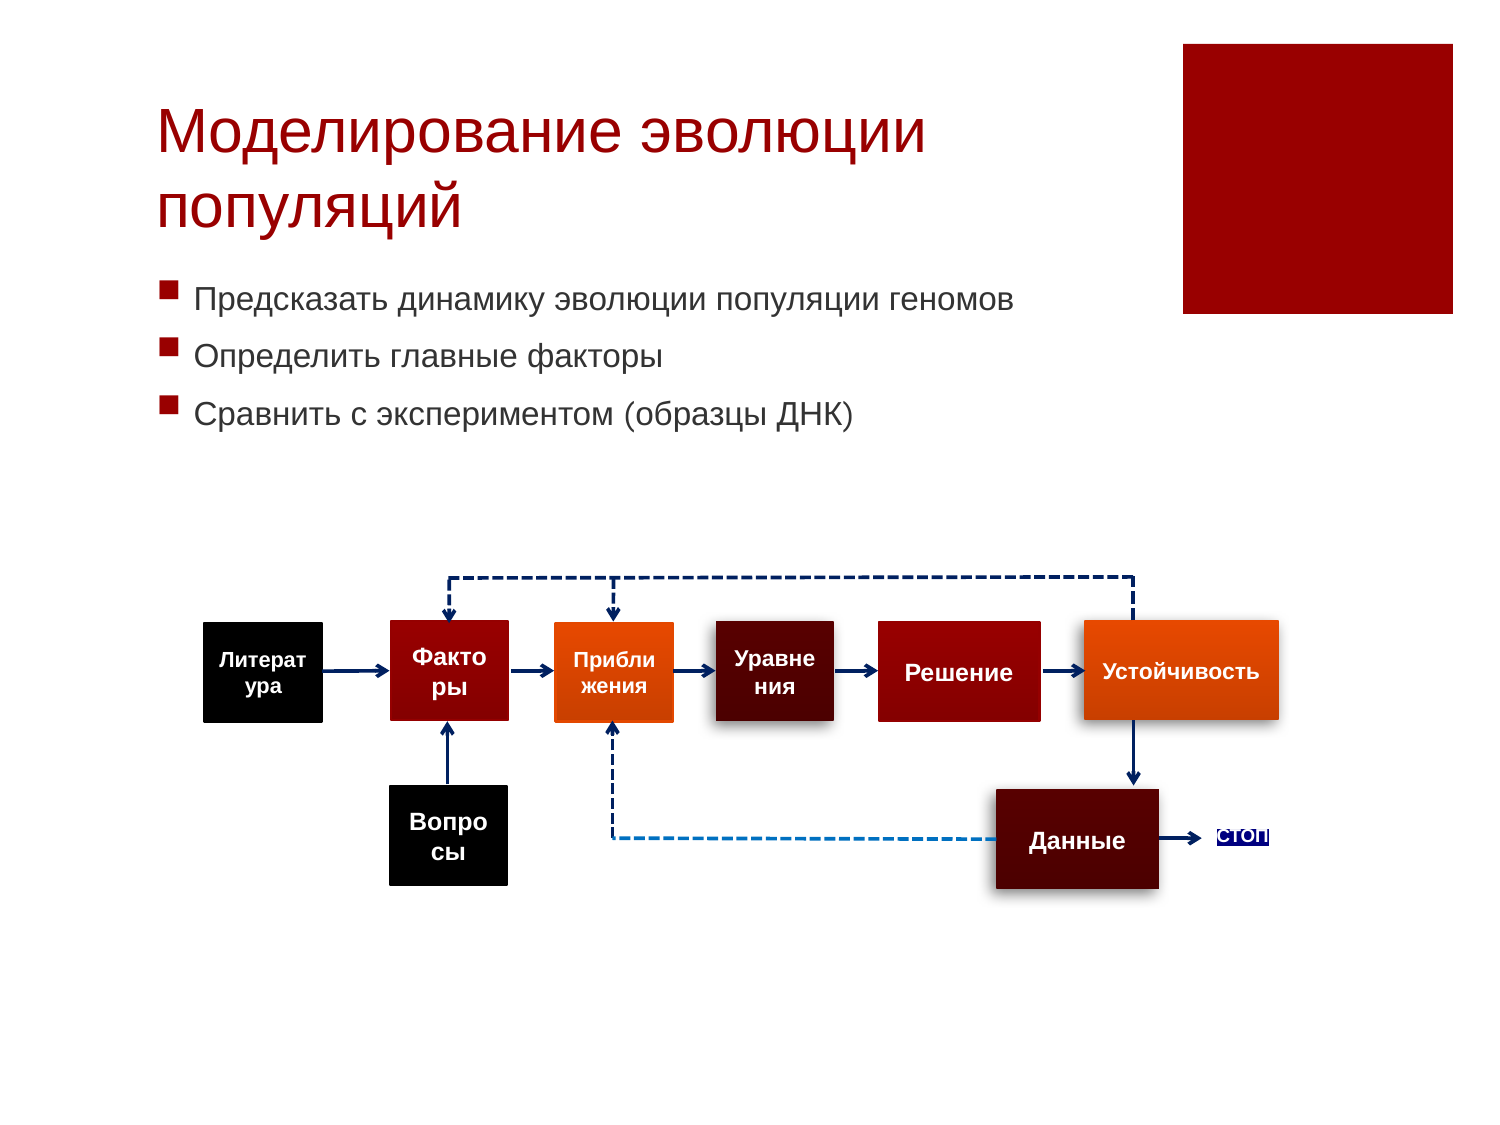

# Моделирование эволюции популяций
Предсказать динамику эволюции популяции геномов
Определить главные факторы
Сравнить с экспериментом (образцы ДНК)
Устойчивость
Факторы
Уравнения
Решение
Литература
Приближения
Вопросы
Данные
СТОП